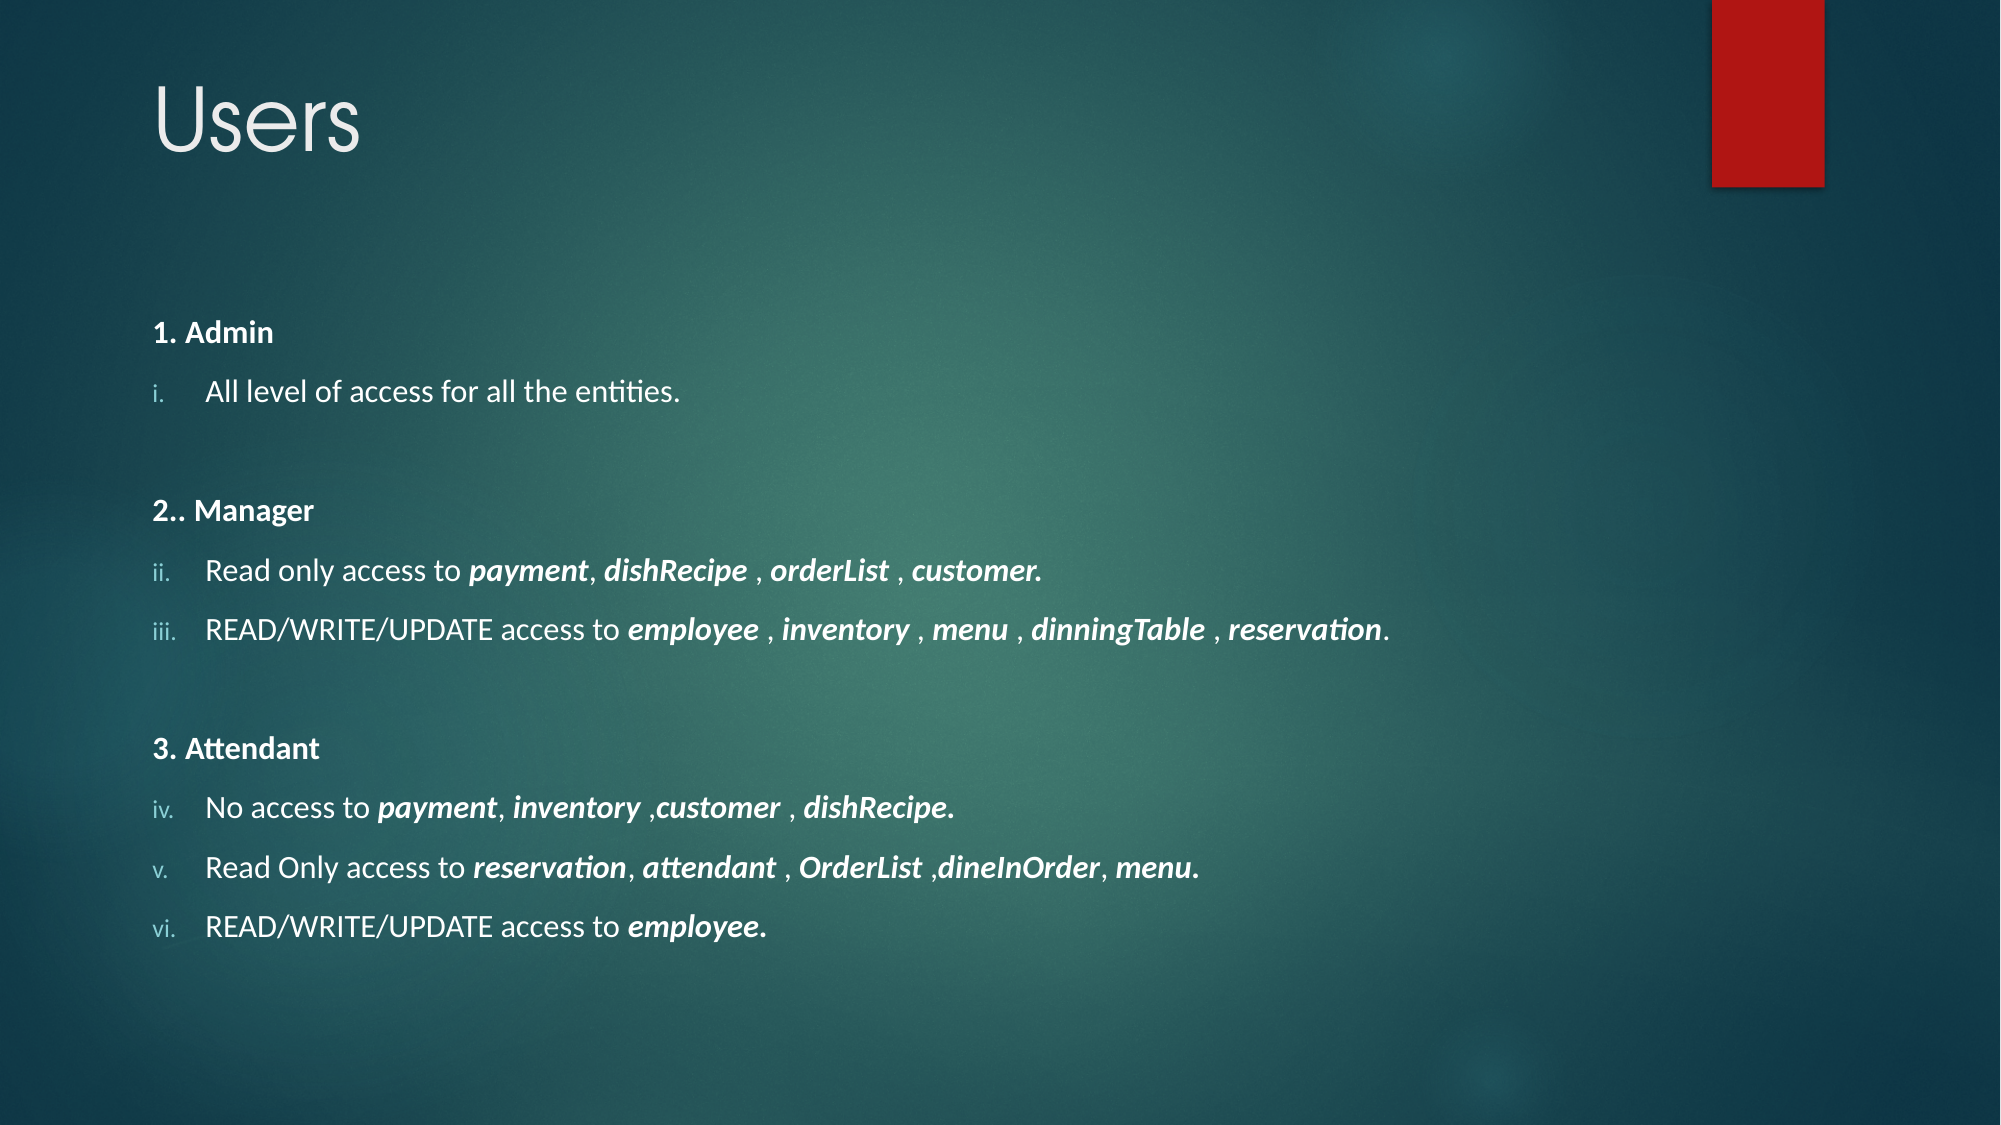

# Users

1. Admin
All level of access for all the entities.

2.. Manager
Read only access to payment, dishRecipe , orderList , customer.
READ/WRITE/UPDATE access to employee , inventory , menu , dinningTable , reservation.

3. Attendant
No access to payment, inventory ,customer , dishRecipe.
Read Only access to reservation, attendant , OrderList ,dineInOrder, menu.
READ/WRITE/UPDATE access to employee.